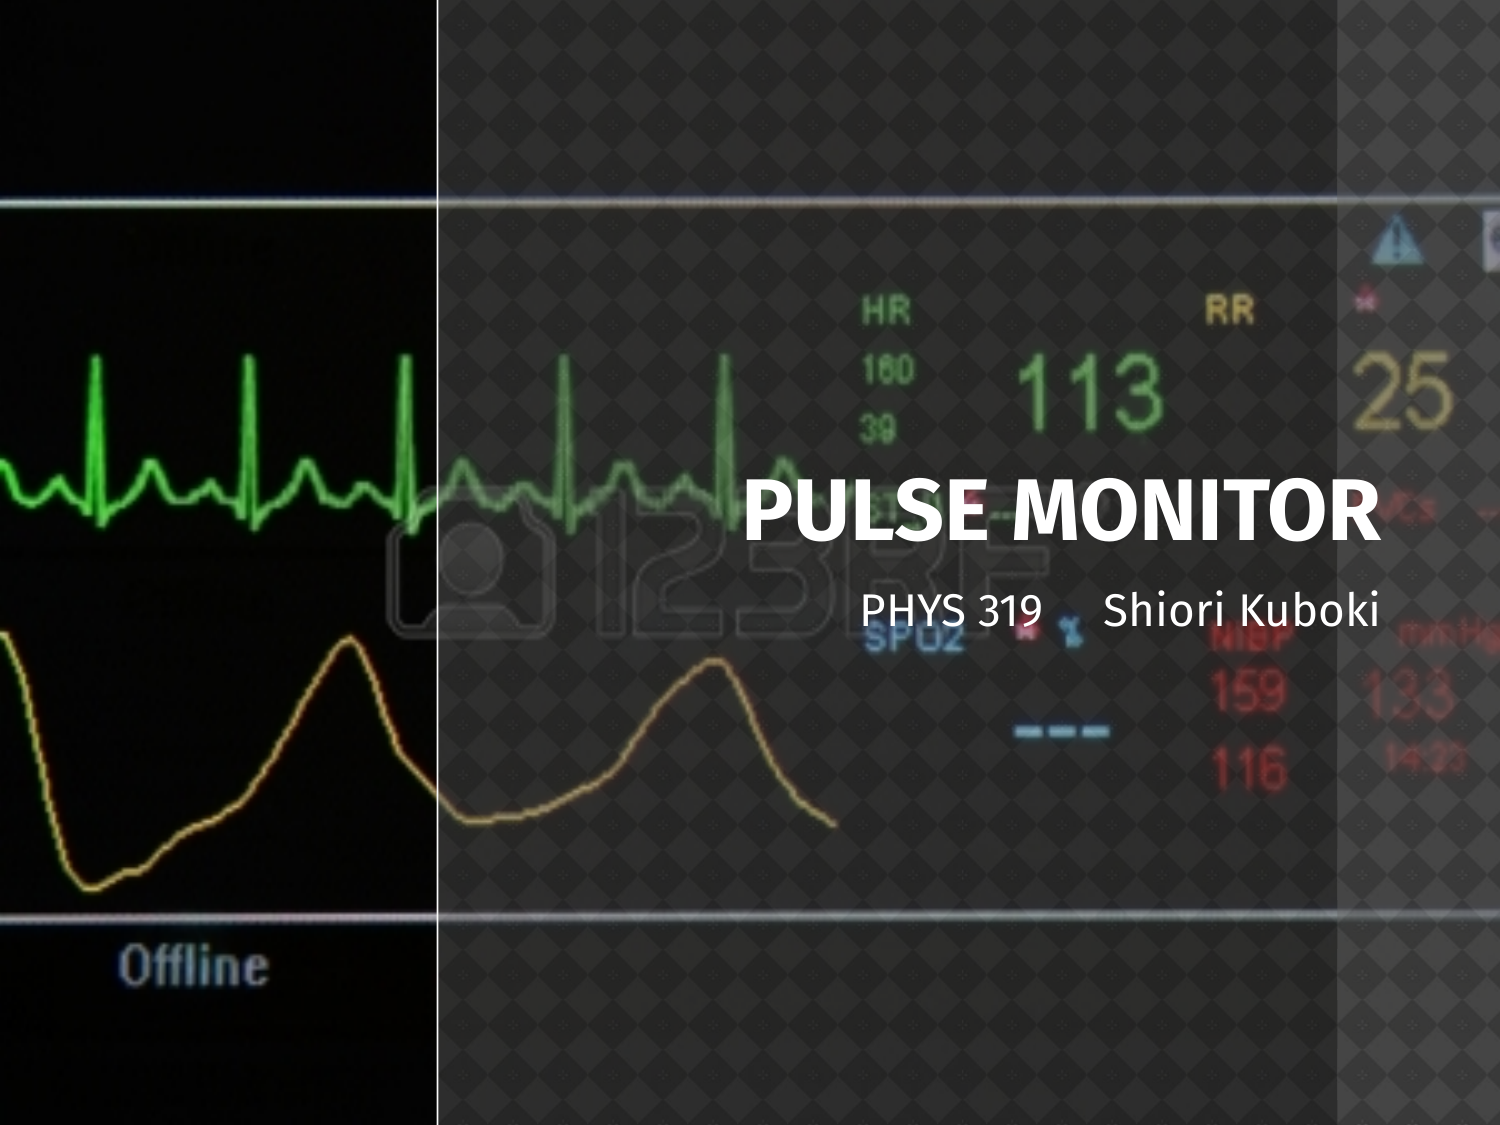

# Pulse Monitor
PHYS 319     Shiori Kuboki